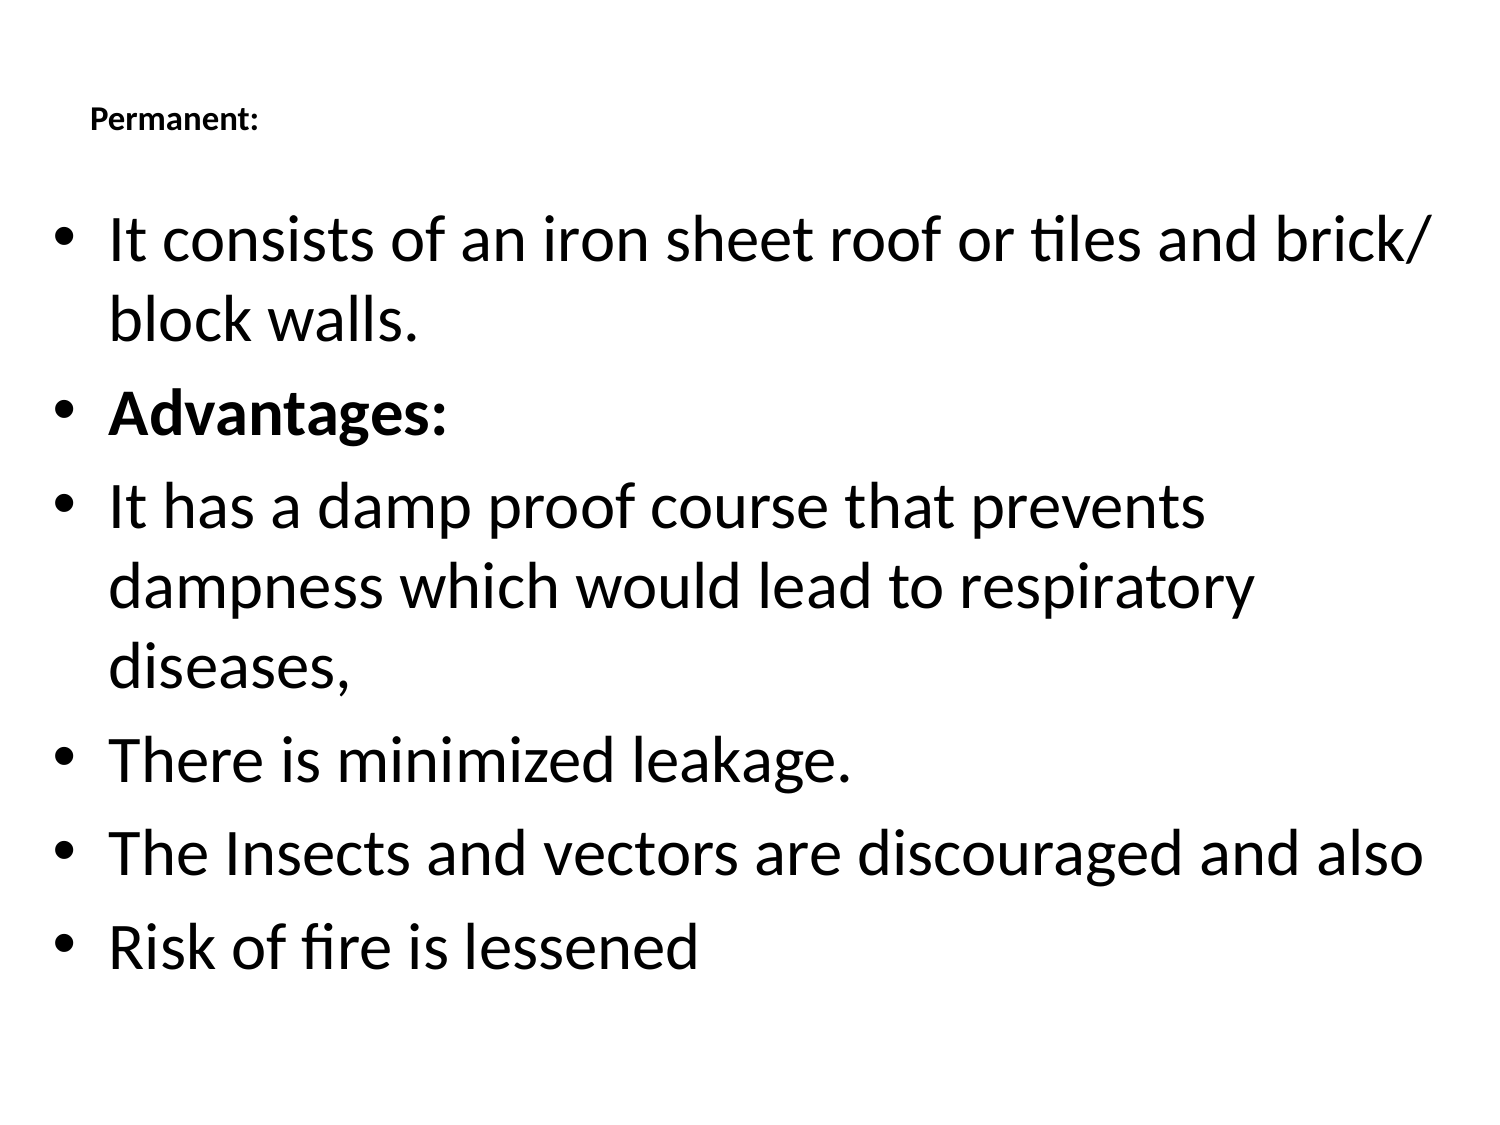

# Permanent:
It consists of an iron sheet roof or tiles and brick/ block walls.
Advantages:
It has a damp proof course that prevents dampness which would lead to respiratory diseases,
There is minimized leakage.
The Insects and vectors are discouraged and also
Risk of fire is lessened